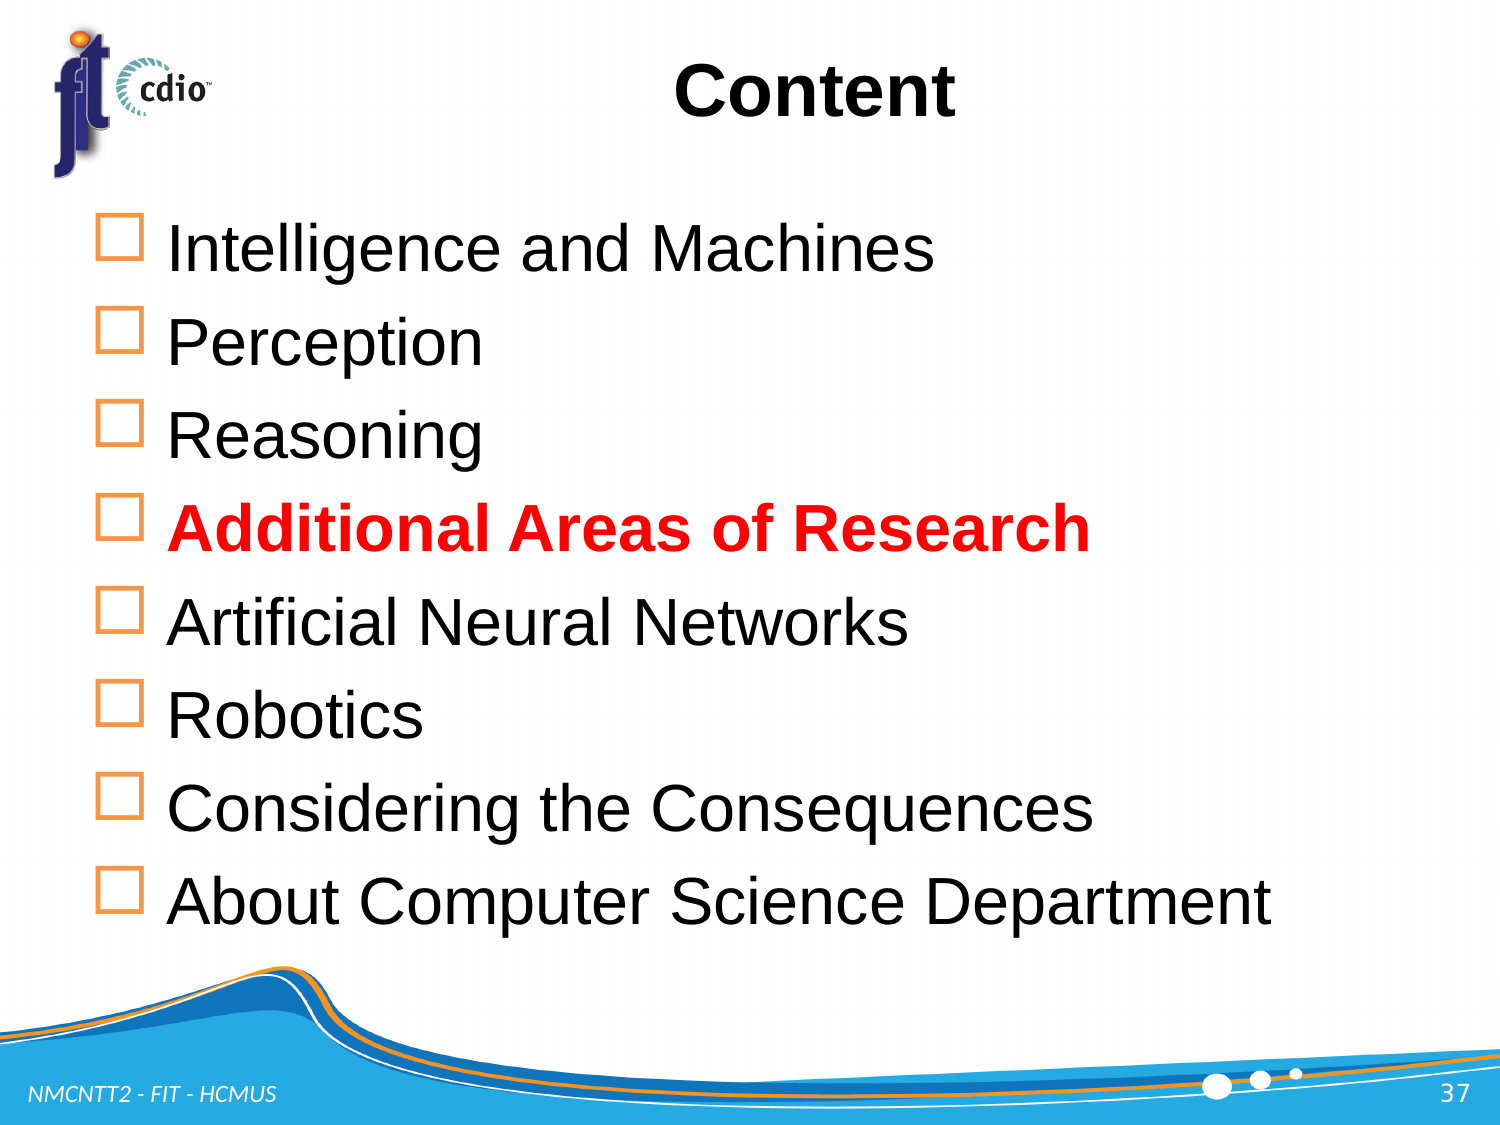

# Content
Intelligence and Machines
Perception
Reasoning
Additional Areas of Research
Artificial Neural Networks
Robotics
Considering the Consequences
About Computer Science Department

NMCNTT2 - FIT - HCMUS
37